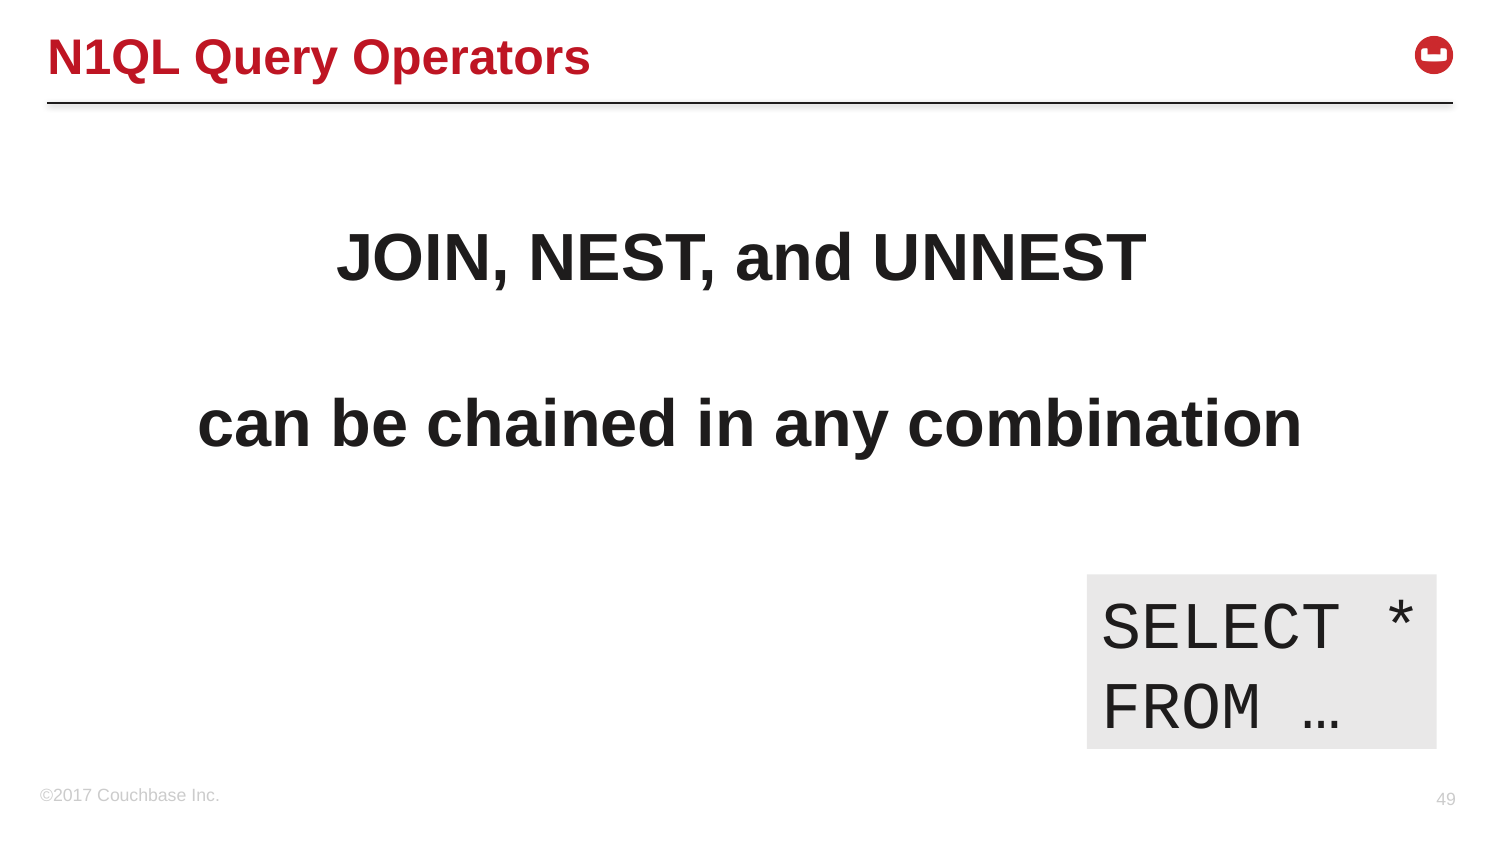

# N1QL Query Operators
JOIN, NEST, and UNNEST
can be chained in any combination
SELECT *
FROM …